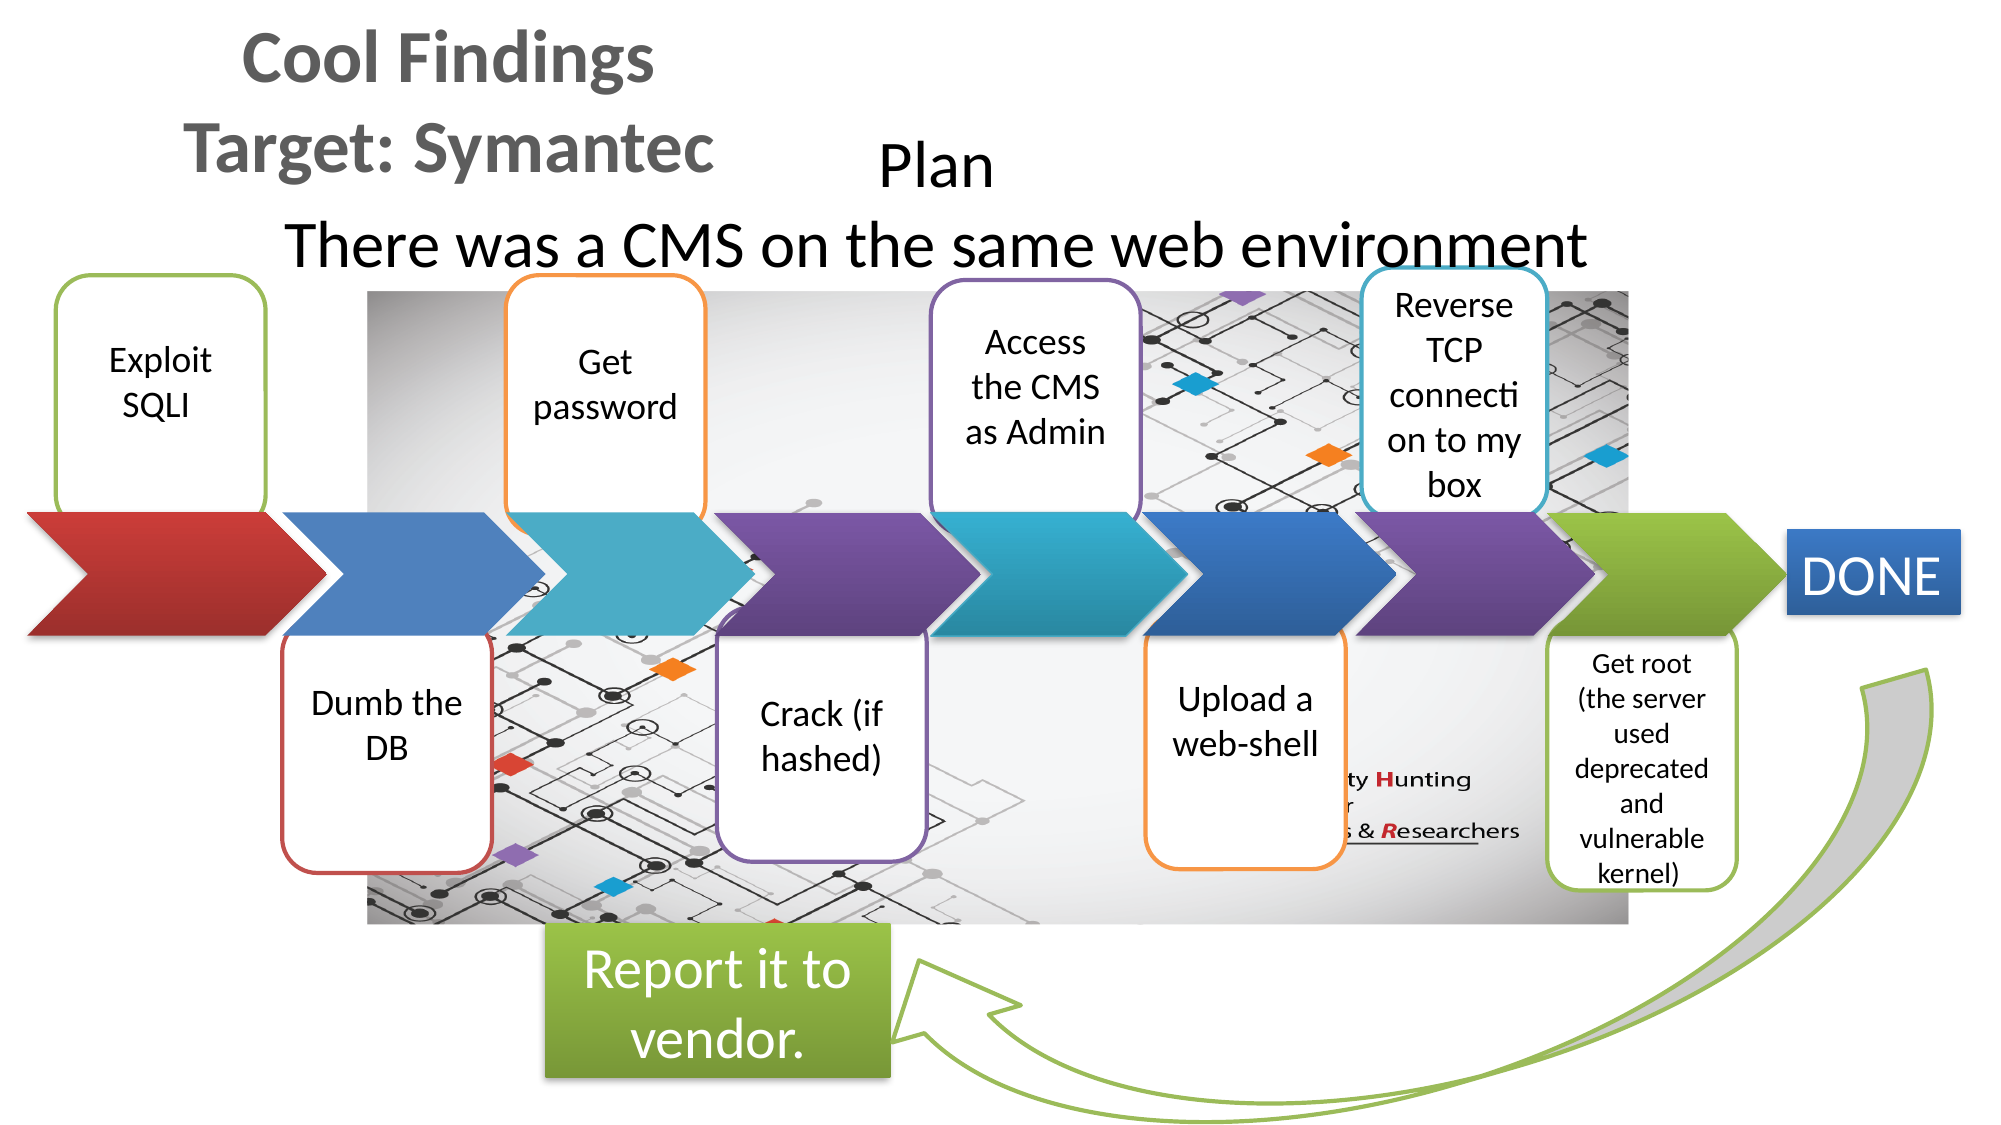

Cool Findings
Target: Symantec
Plan
There was a CMS on the same web environment

Reverse TCP connection to my box

Exploit SQLI

Get password

Access the CMS as Admin

DONE
Crack (if hashed)
Upload a web-shell

Dumb the DB

Get root (the server used deprecated and vulnerable kernel)

Report it to vendor.